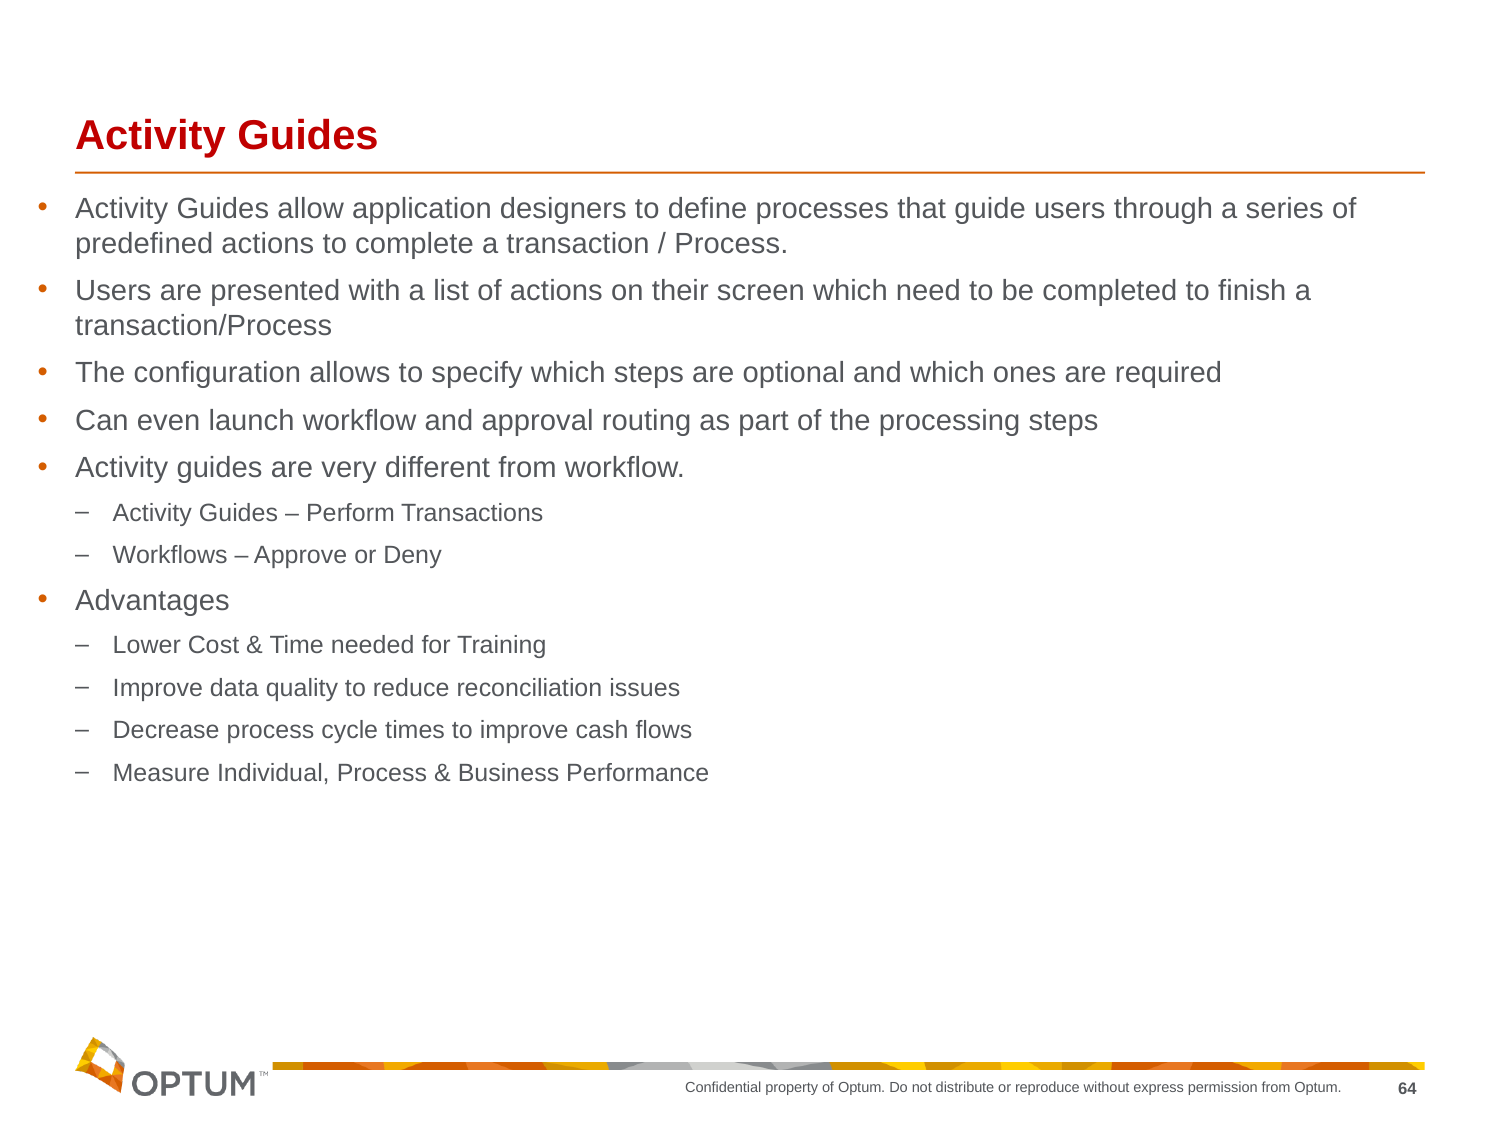

# Activity Guides
Activity Guides allow application designers to define processes that guide users through a series of predefined actions to complete a transaction / Process.
Users are presented with a list of actions on their screen which need to be completed to finish a transaction/Process
The configuration allows to specify which steps are optional and which ones are required
Can even launch workflow and approval routing as part of the processing steps
Activity guides are very different from workflow.
Activity Guides – Perform Transactions
Workflows – Approve or Deny
Advantages
Lower Cost & Time needed for Training
Improve data quality to reduce reconciliation issues
Decrease process cycle times to improve cash flows
Measure Individual, Process & Business Performance